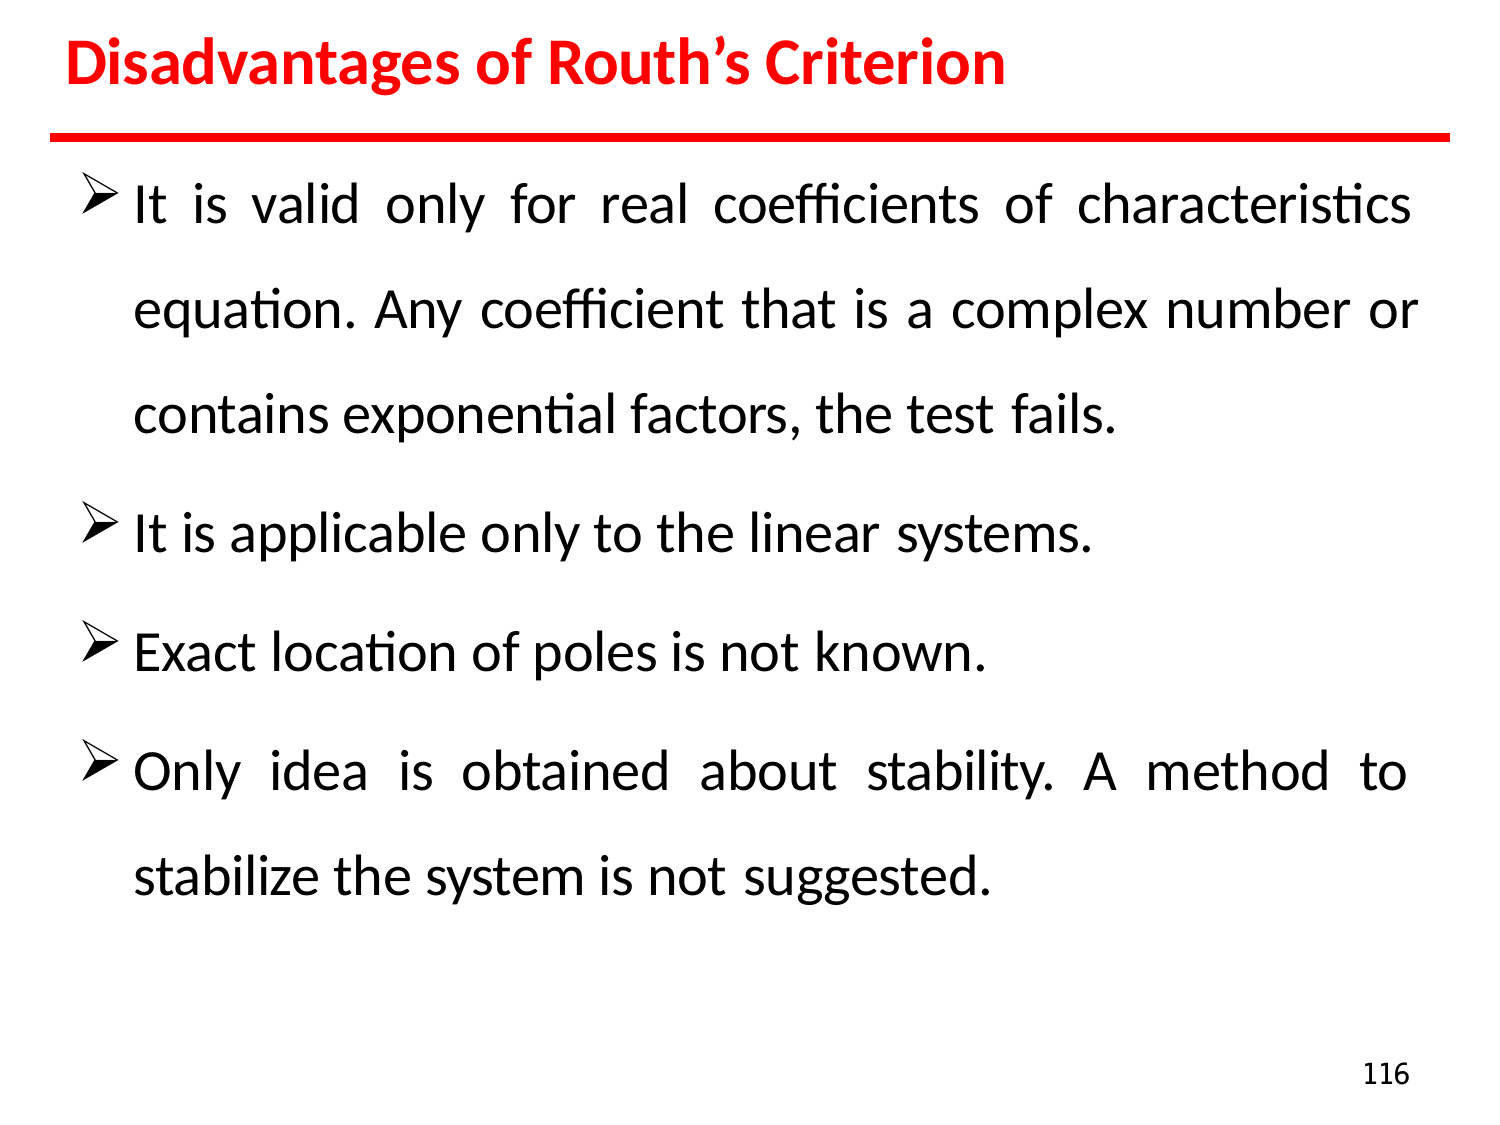

# Disadvantages of Routh’s Criterion
It is valid only for real coefficients of characteristics  equation. Any coefficient that is a complex number or  contains exponential factors, the test fails.
It is applicable only to the linear systems.
Exact location of poles is not known.
Only idea is obtained about stability. A method to  stabilize the system is not suggested.

116